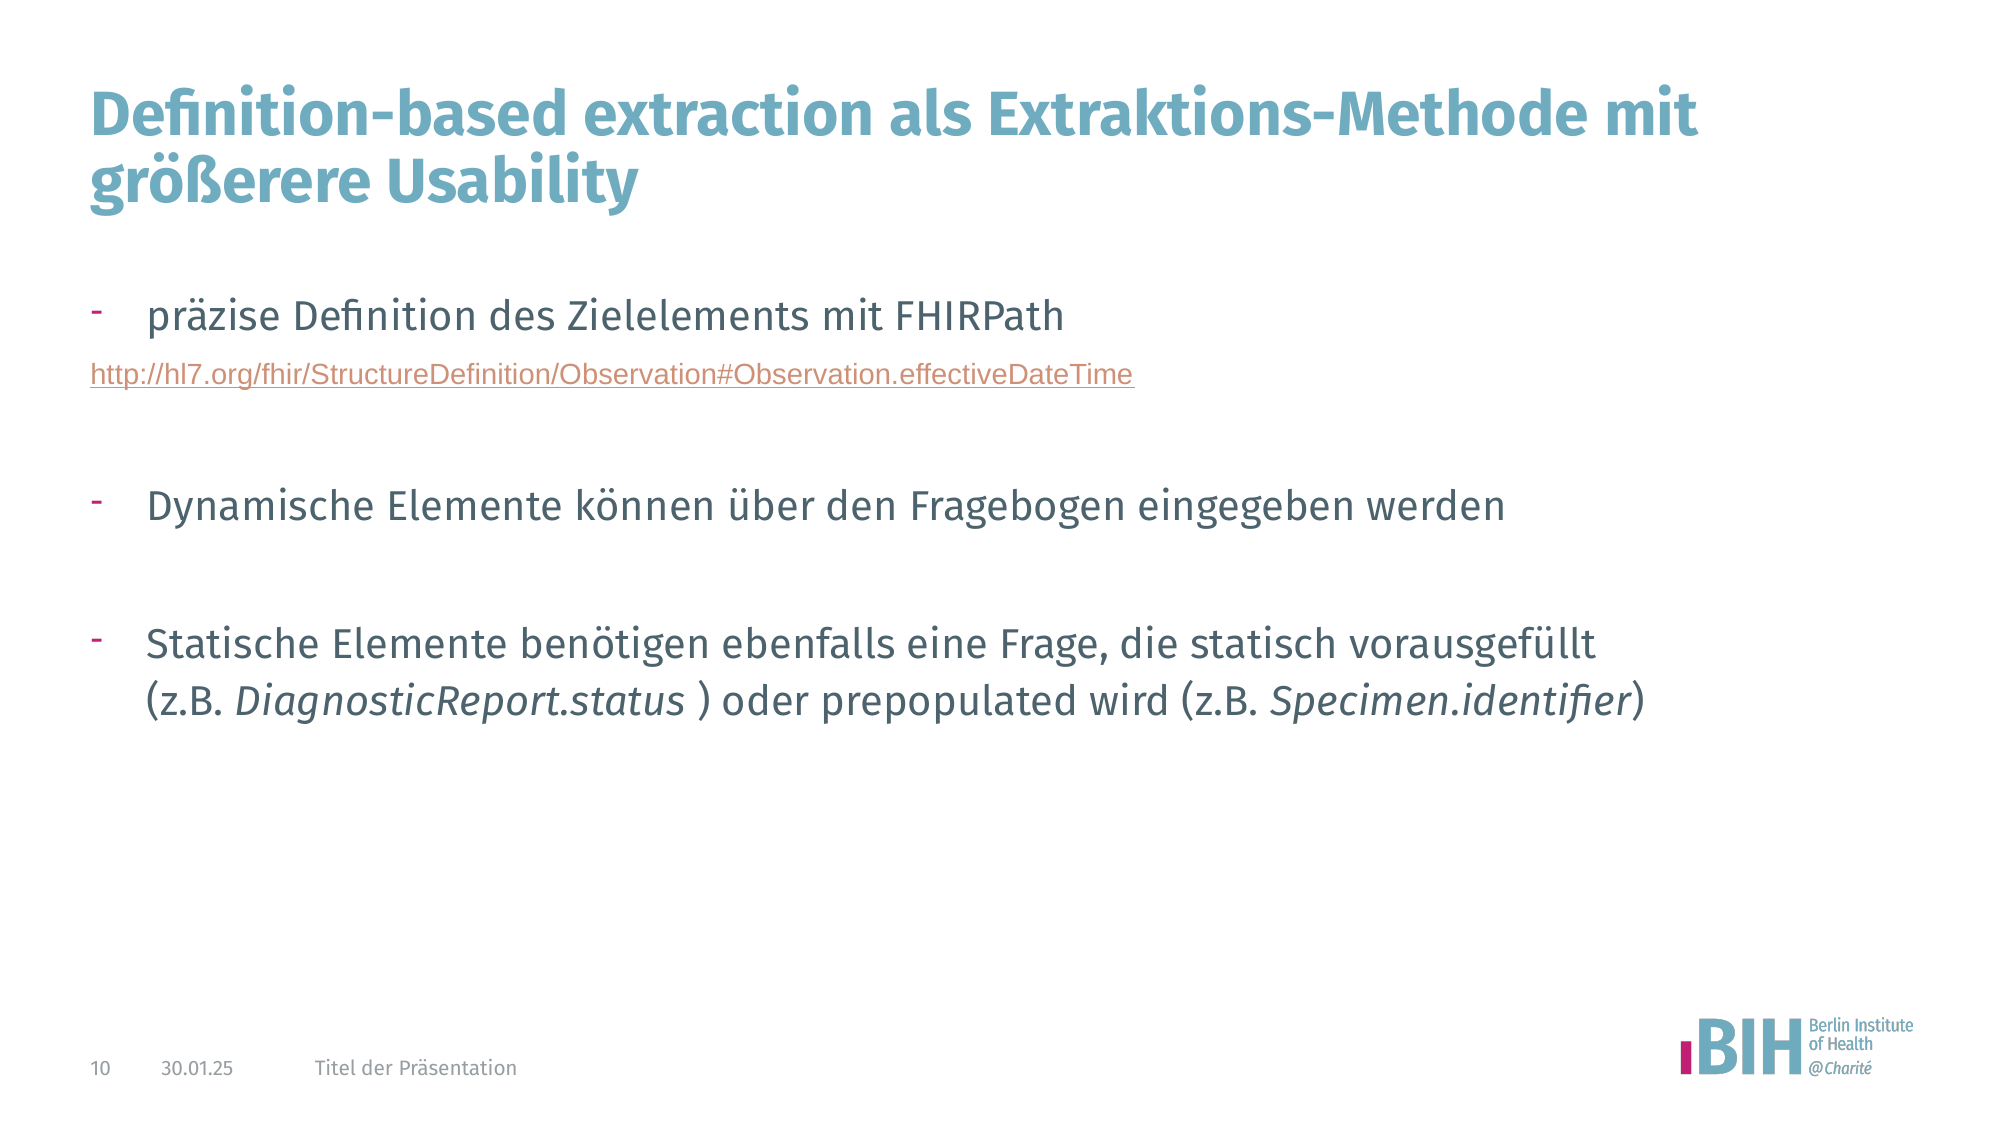

# Definition-based extraction als Extraktions-Methode mit größerere Usability
präzise Definition des Zielelements mit FHIRPath
http://hl7.org/fhir/StructureDefinition/Observation#Observation.effectiveDateTime

Dynamische Elemente können über den Fragebogen eingegeben werden

Statische Elemente benötigen ebenfalls eine Frage, die statisch vorausgefüllt (z.B. DiagnosticReport.status ) oder prepopulated wird (z.B. Specimen.identifier)

10
30.01.25
Titel der Präsentation